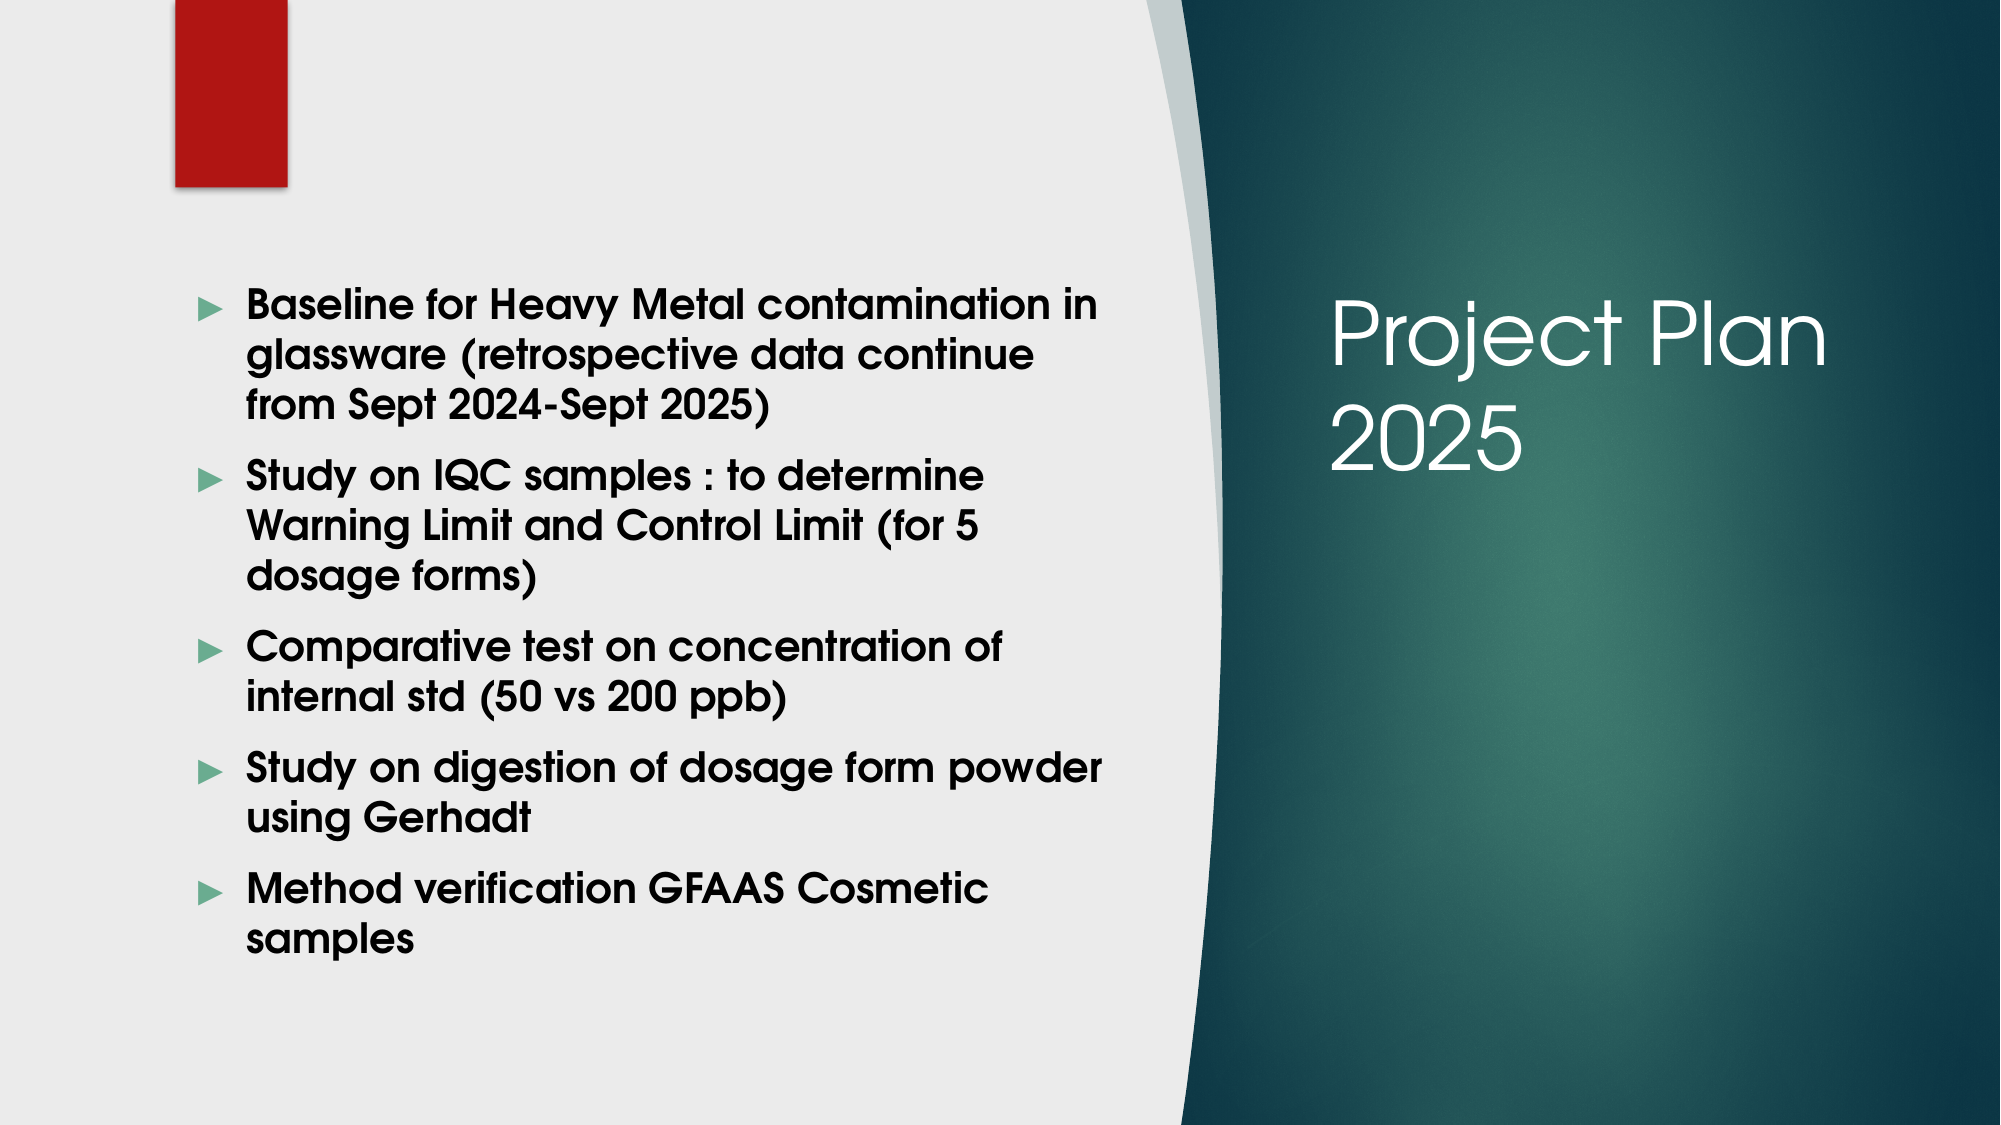

Baseline for Heavy Metal contamination in glassware (retrospective data continue from Sept 2024-Sept 2025)
Study on IQC samples : to determine Warning Limit and Control Limit (for 5 dosage forms)
Comparative test on concentration of internal std (50 vs 200 ppb)
Study on digestion of dosage form powder using Gerhadt
Method verification GFAAS Cosmetic samples
# Project Plan 2025